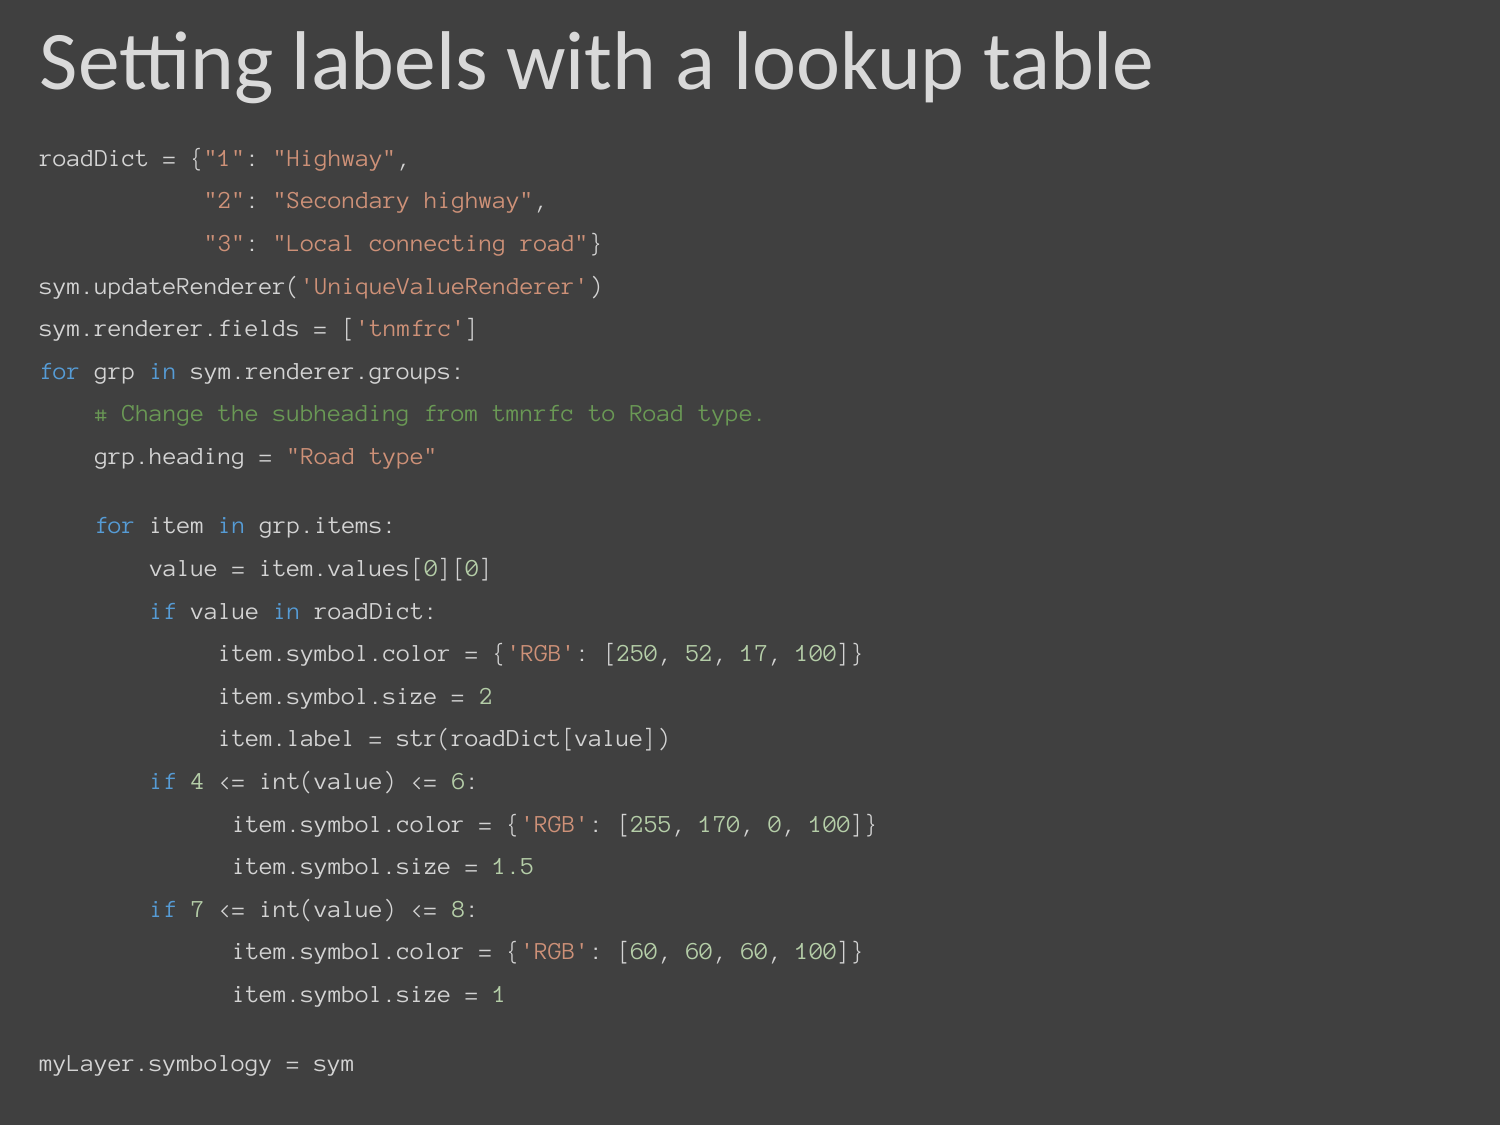

# Setting labels with a lookup table
roadDict = {"1": "Highway",
            "2": "Secondary highway",
            "3": "Local connecting road"}
sym.updateRenderer('UniqueValueRenderer')
sym.renderer.fields = ['tnmfrc']
for grp in sym.renderer.groups:
    # Change the subheading from tmnrfc to Road type.
    grp.heading = "Road type"
    for item in grp.items:
        value = item.values[0][0]
        if value in roadDict:
             item.symbol.color = {'RGB': [250, 52, 17, 100]}
             item.symbol.size = 2
             item.label = str(roadDict[value])
        if 4 <= int(value) <= 6:
              item.symbol.color = {'RGB': [255, 170, 0, 100]}
              item.symbol.size = 1.5
        if 7 <= int(value) <= 8:
              item.symbol.color = {'RGB': [60, 60, 60, 100]}
              item.symbol.size = 1
myLayer.symbology = sym